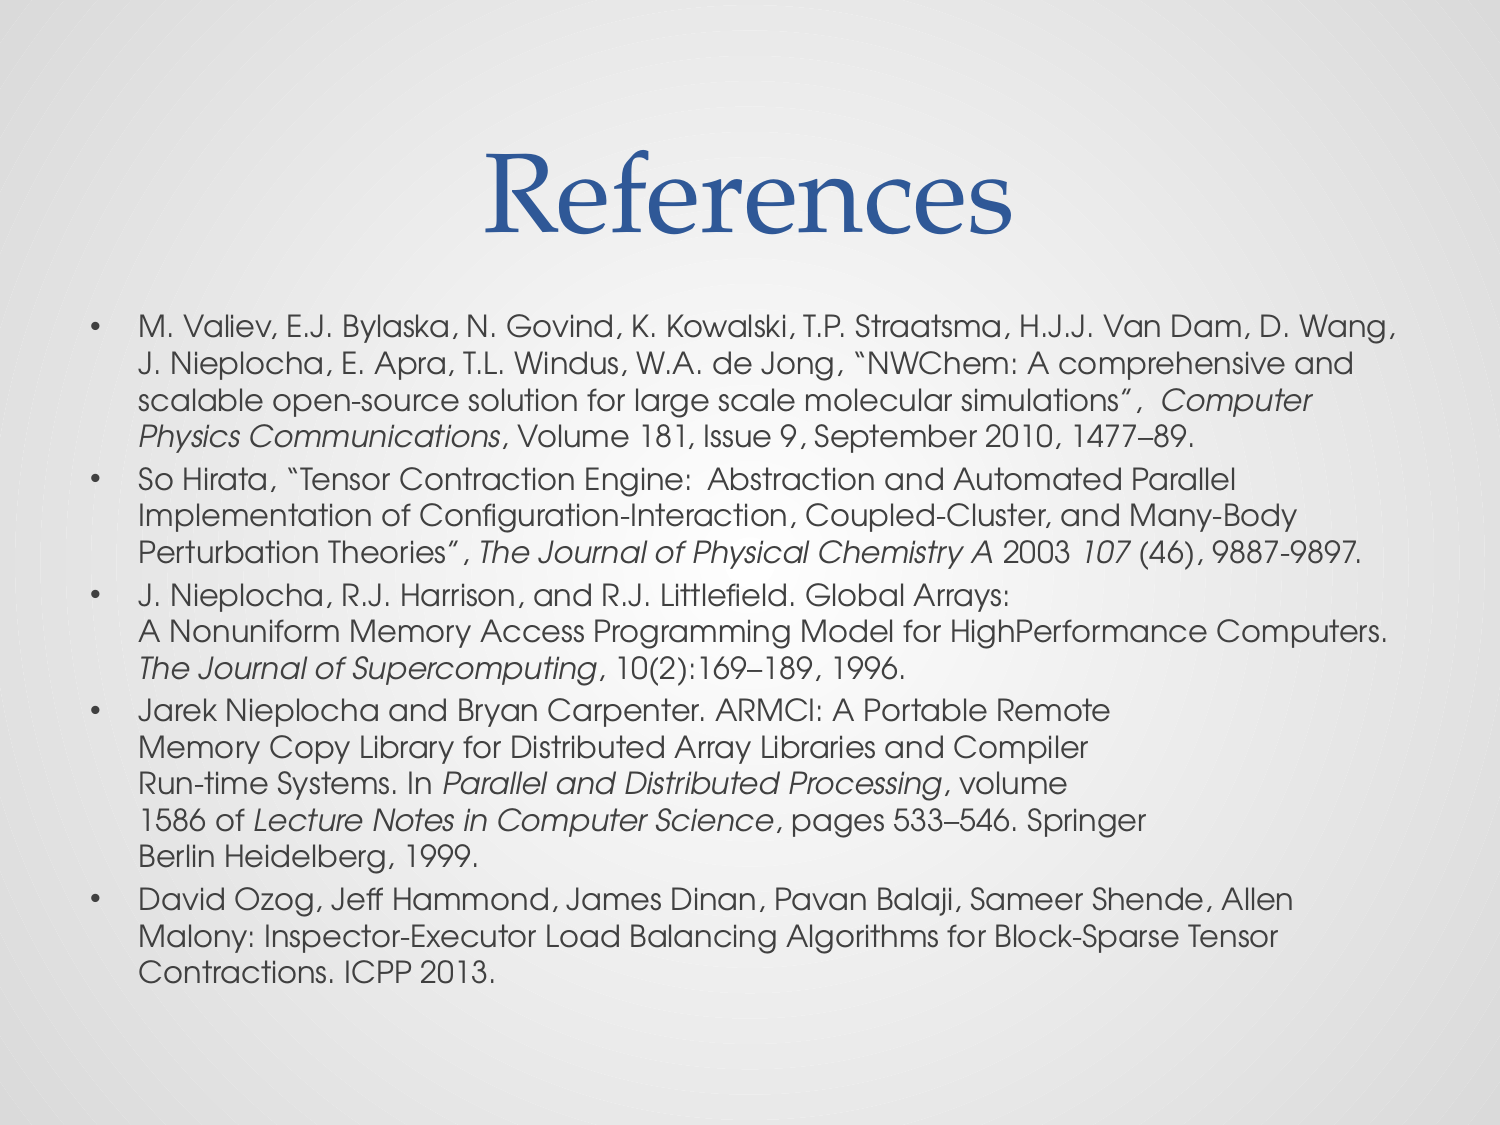

# References
M. Valiev, E.J. Bylaska, N. Govind, K. Kowalski, T.P. Straatsma, H.J.J. Van Dam, D. Wang, J. Nieplocha, E. Apra, T.L. Windus, W.A. de Jong, “NWChem: A comprehensive and scalable open-source solution for large scale molecular simulations”,  Computer Physics Communications, Volume 181, Issue 9, September 2010, 1477–89.
So Hirata, “Tensor Contraction Engine:  Abstraction and Automated Parallel Implementation of Configuration-Interaction, Coupled-Cluster, and Many-Body Perturbation Theories”, The Journal of Physical Chemistry A 2003 107 (46), 9887-9897.
J. Nieplocha, R.J. Harrison, and R.J. Littlefield. Global Arrays:
A Nonuniform Memory Access Programming Model for HighPerformance Computers. The Journal of Supercomputing, 10(2):169–189, 1996.
Jarek Nieplocha and Bryan Carpenter. ARMCI: A Portable Remote
Memory Copy Library for Distributed Array Libraries and Compiler
Run-time Systems. In Parallel and Distributed Processing, volume
1586 of Lecture Notes in Computer Science, pages 533–546. Springer
Berlin Heidelberg, 1999.
David Ozog, Jeff Hammond, James Dinan, Pavan Balaji, Sameer Shende, Allen Malony: Inspector-Executor Load Balancing Algorithms for Block-Sparse Tensor Contractions. ICPP 2013.